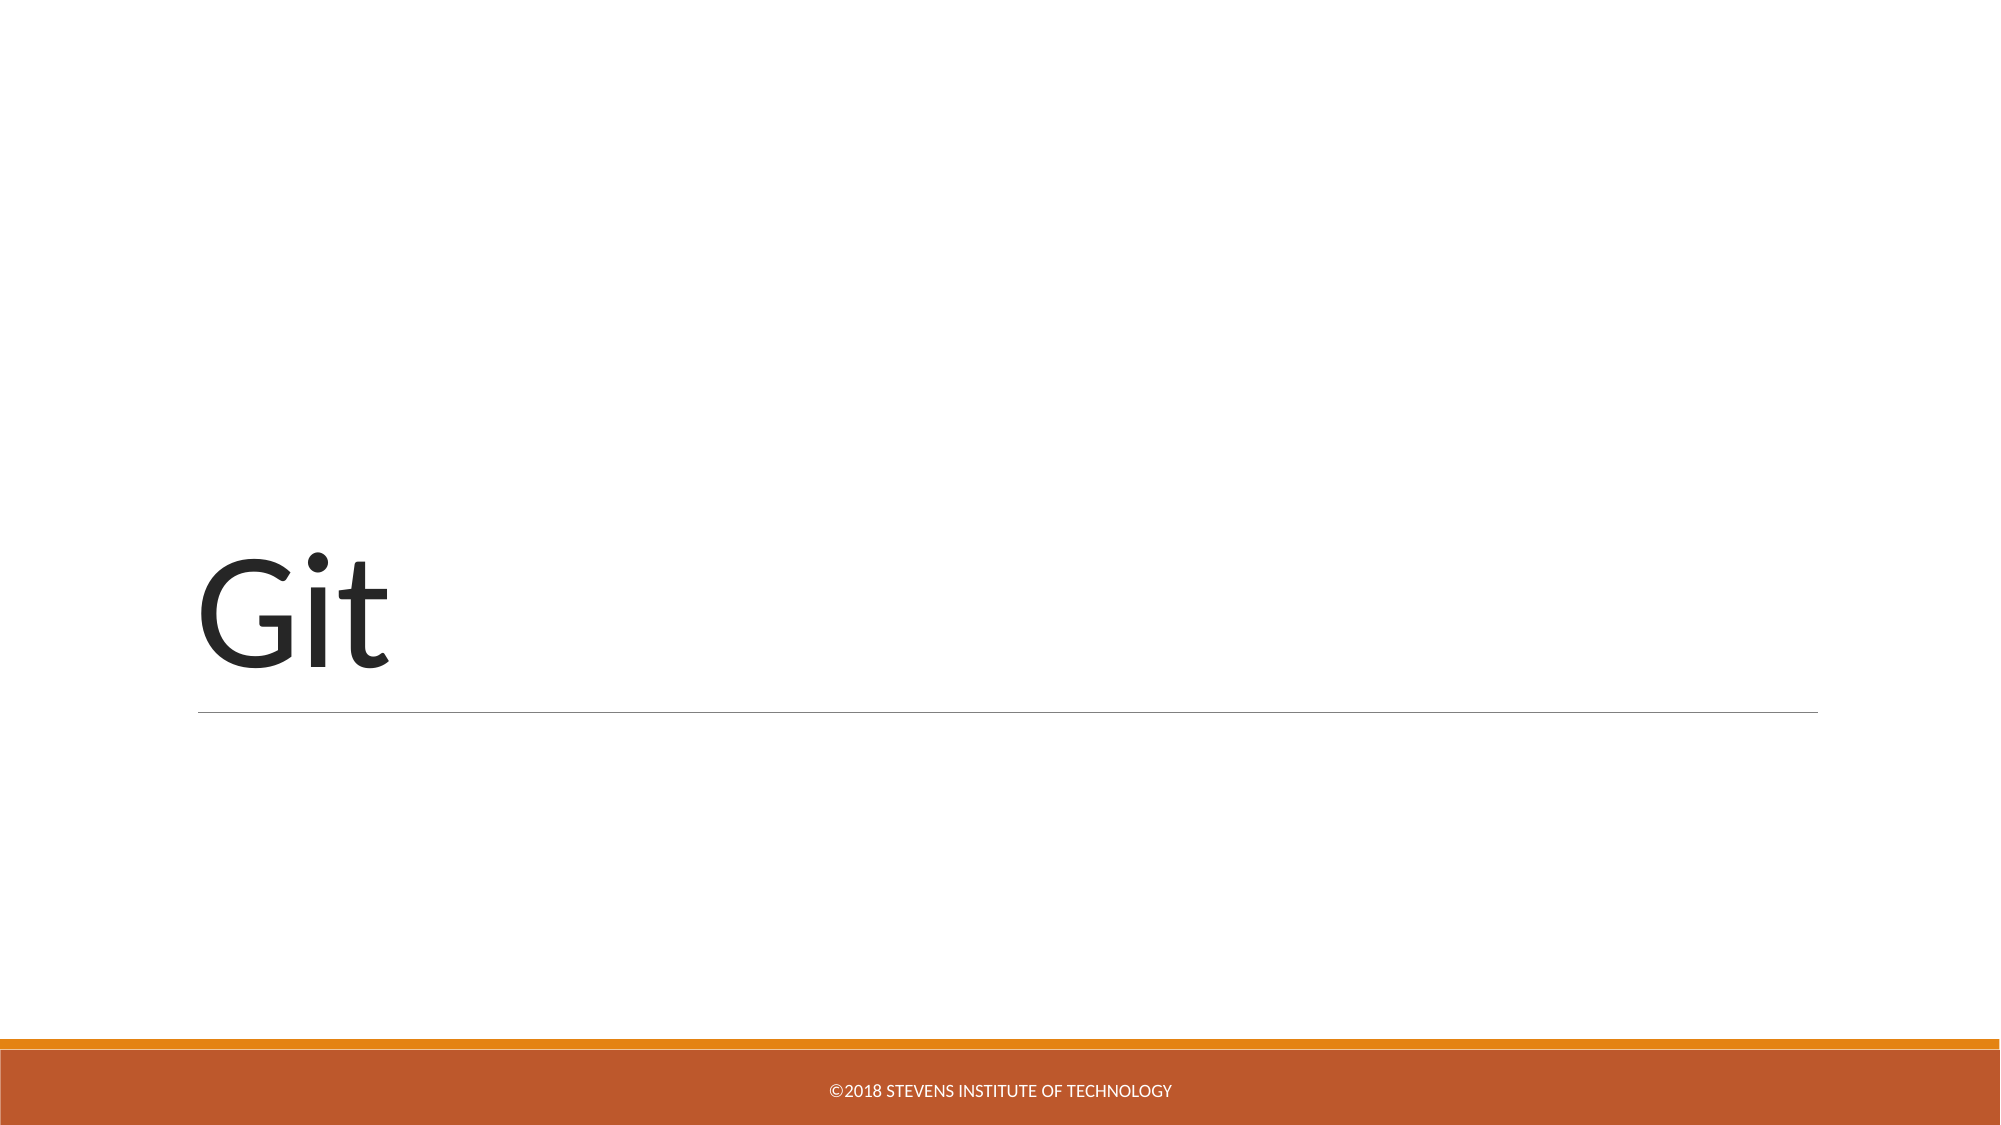

# Git

©2018 Stevens Institute of Technology